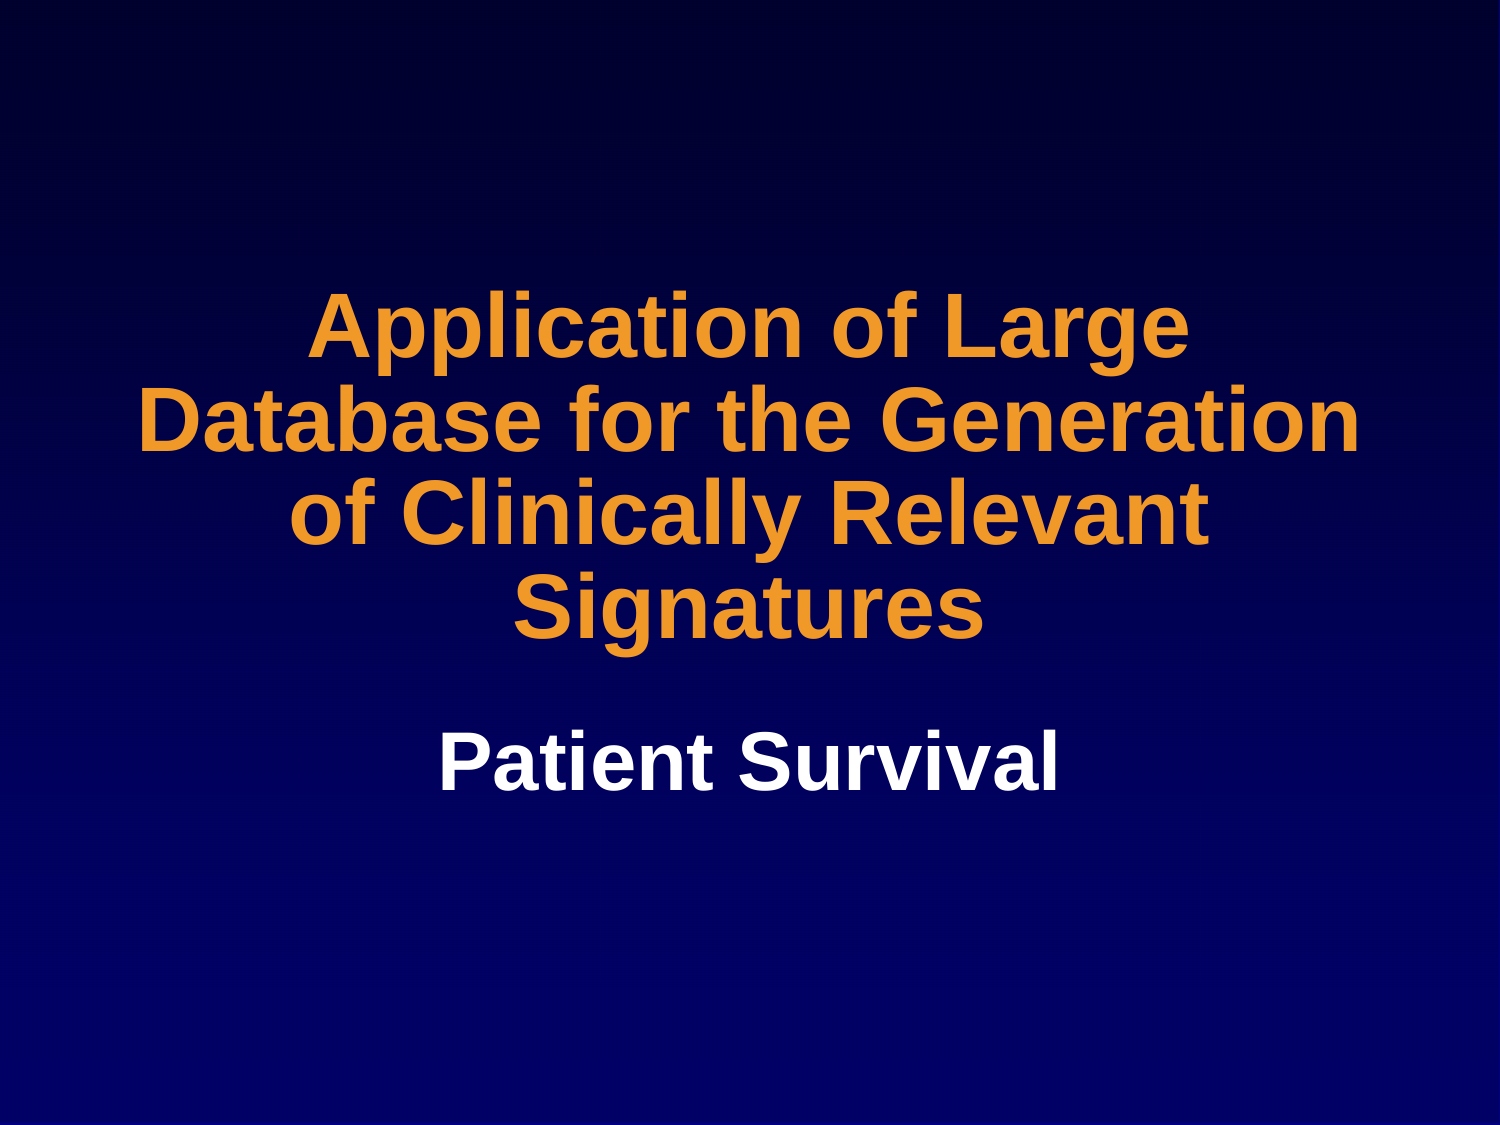

# Application of Large Database for the Generation of Clinically Relevant Signatures
Patient Survival